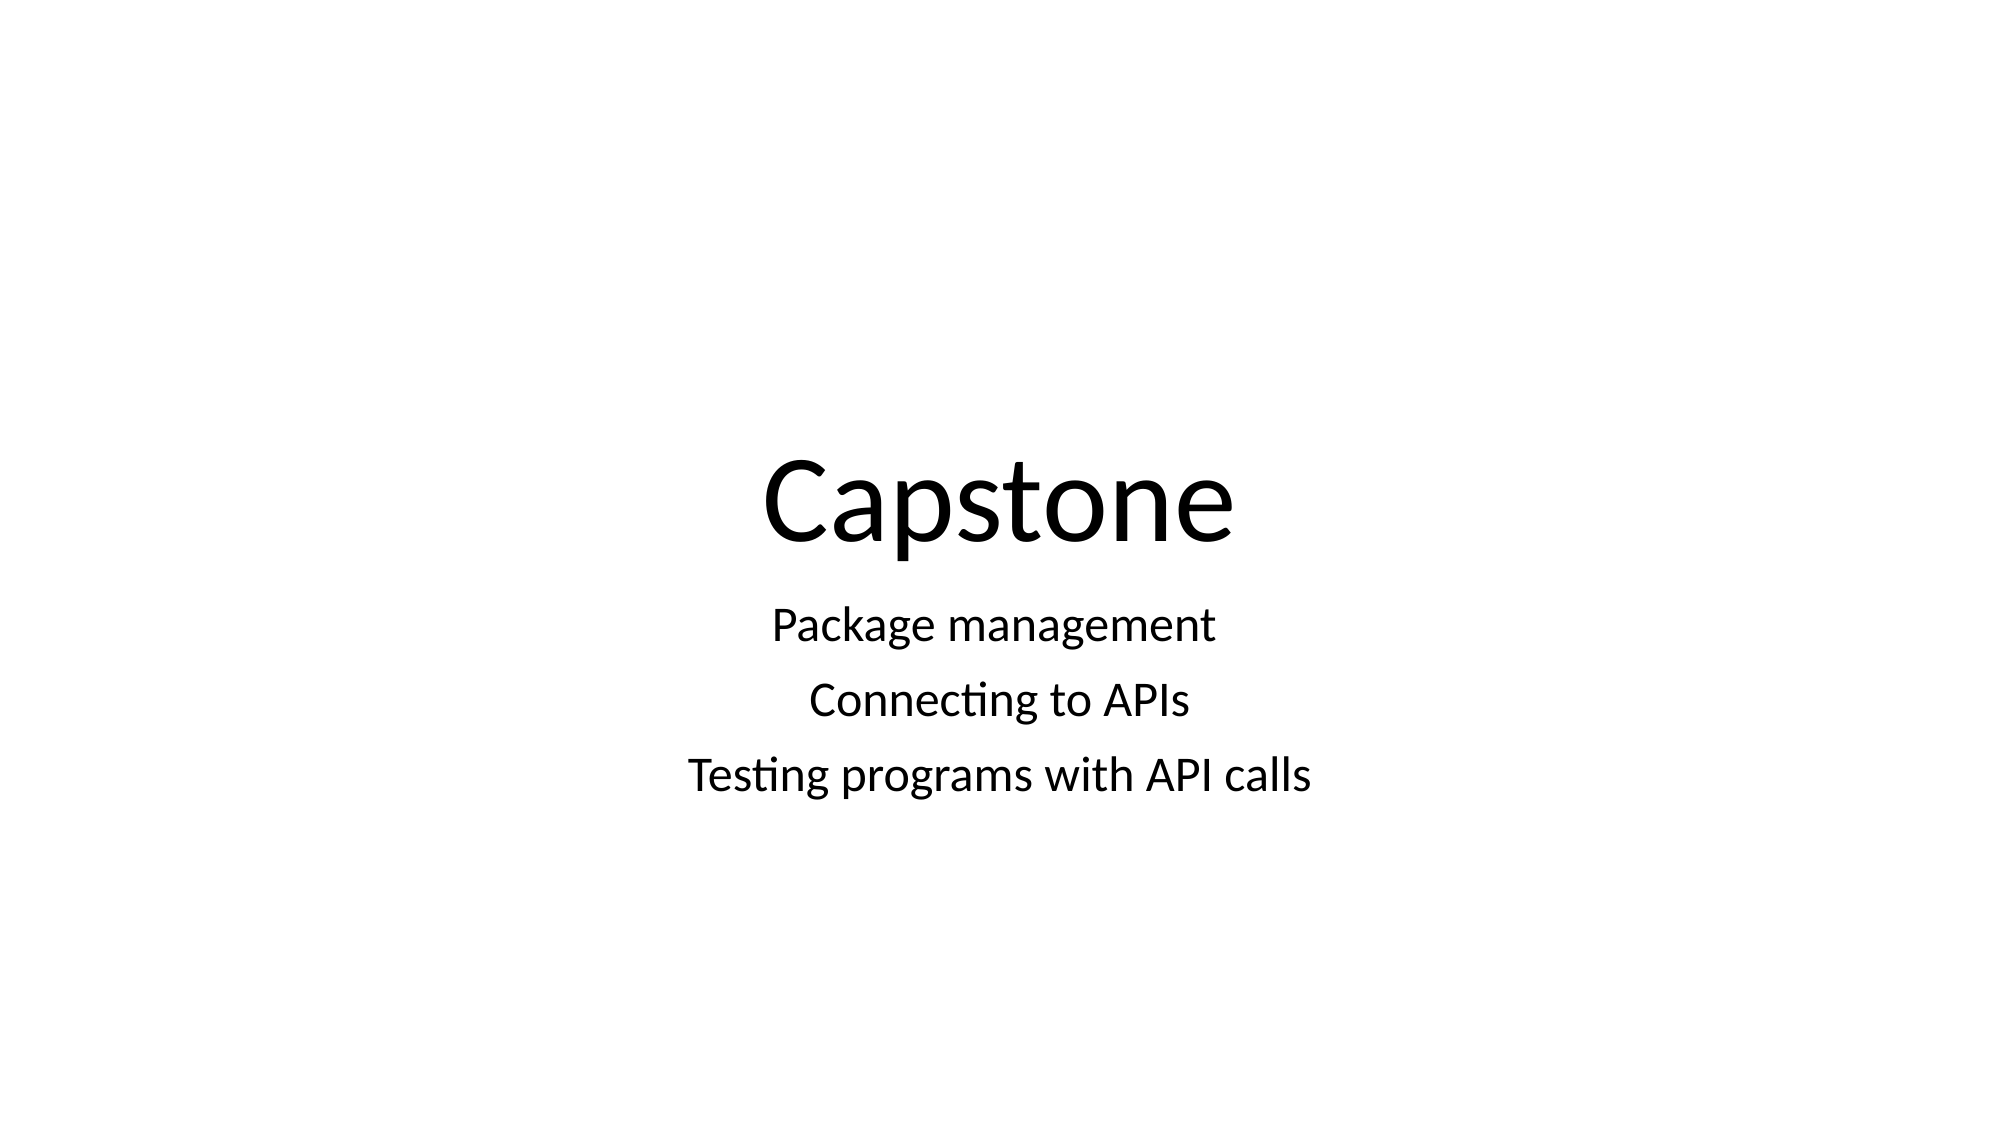

# Capstone
Package management
Connecting to APIs
Testing programs with API calls